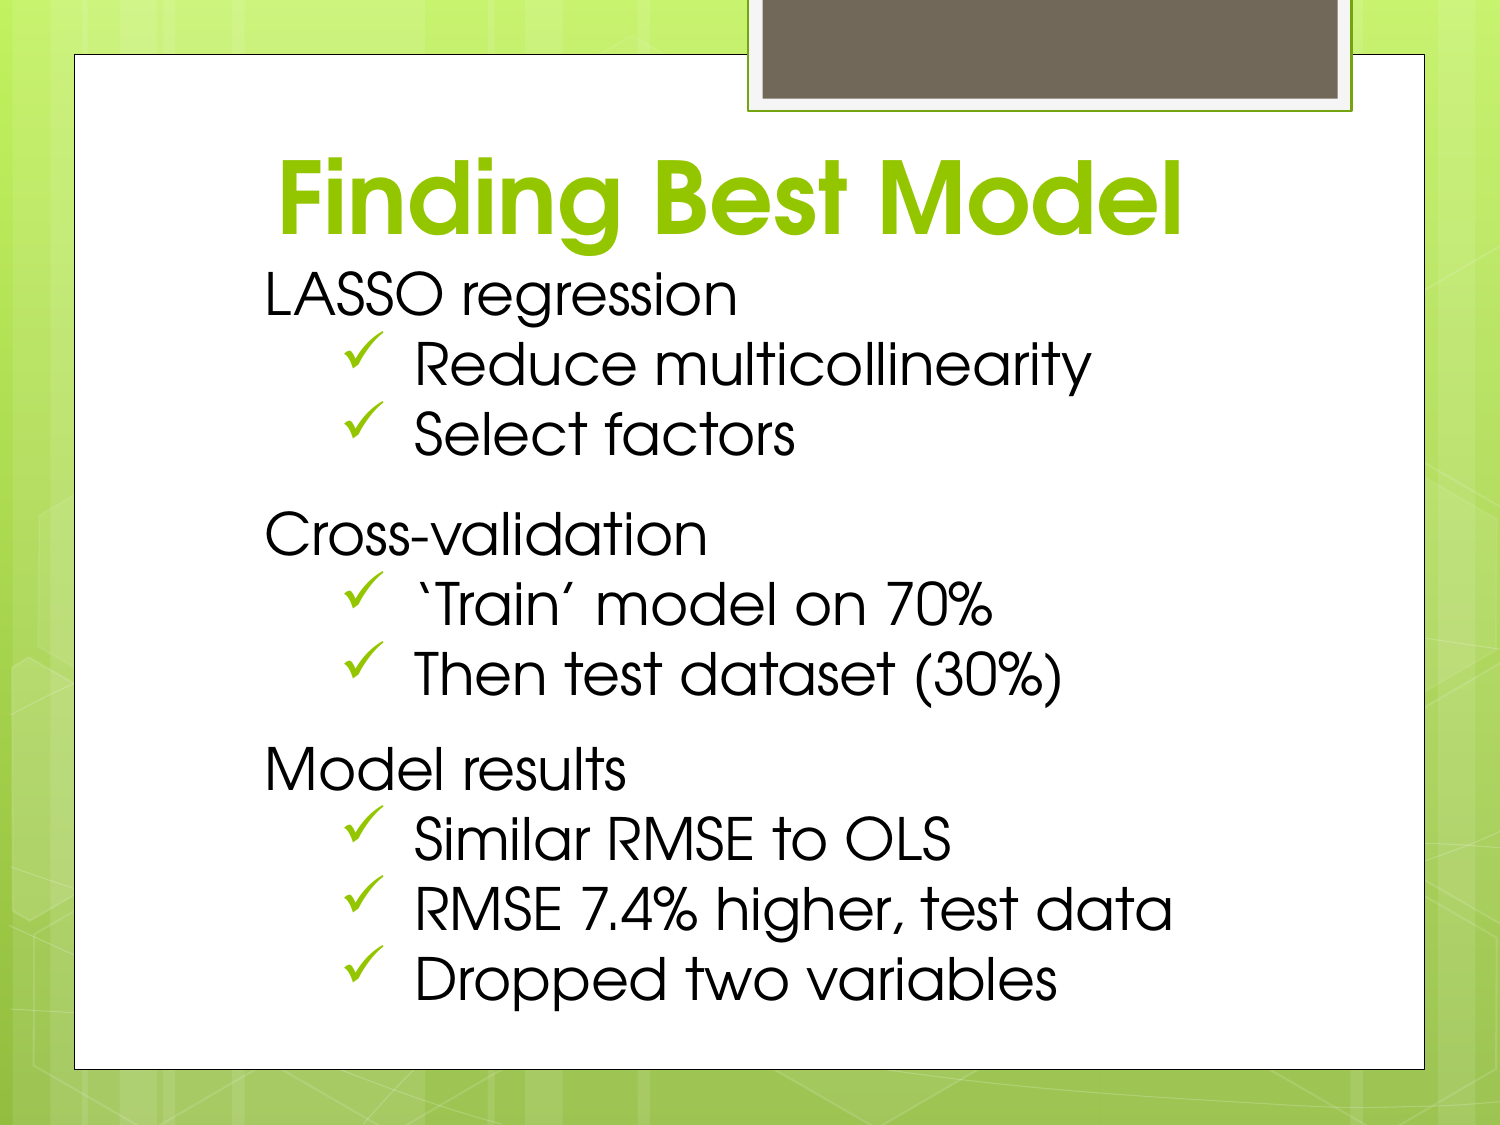

# Finding Best Model
LASSO regression
Reduce multicollinearity
Select factors

Cross-validation
‘Train’ model on 70%
Then test dataset (30%)

Model results
Similar RMSE to OLS
RMSE 7.4% higher, test data
Dropped two variables